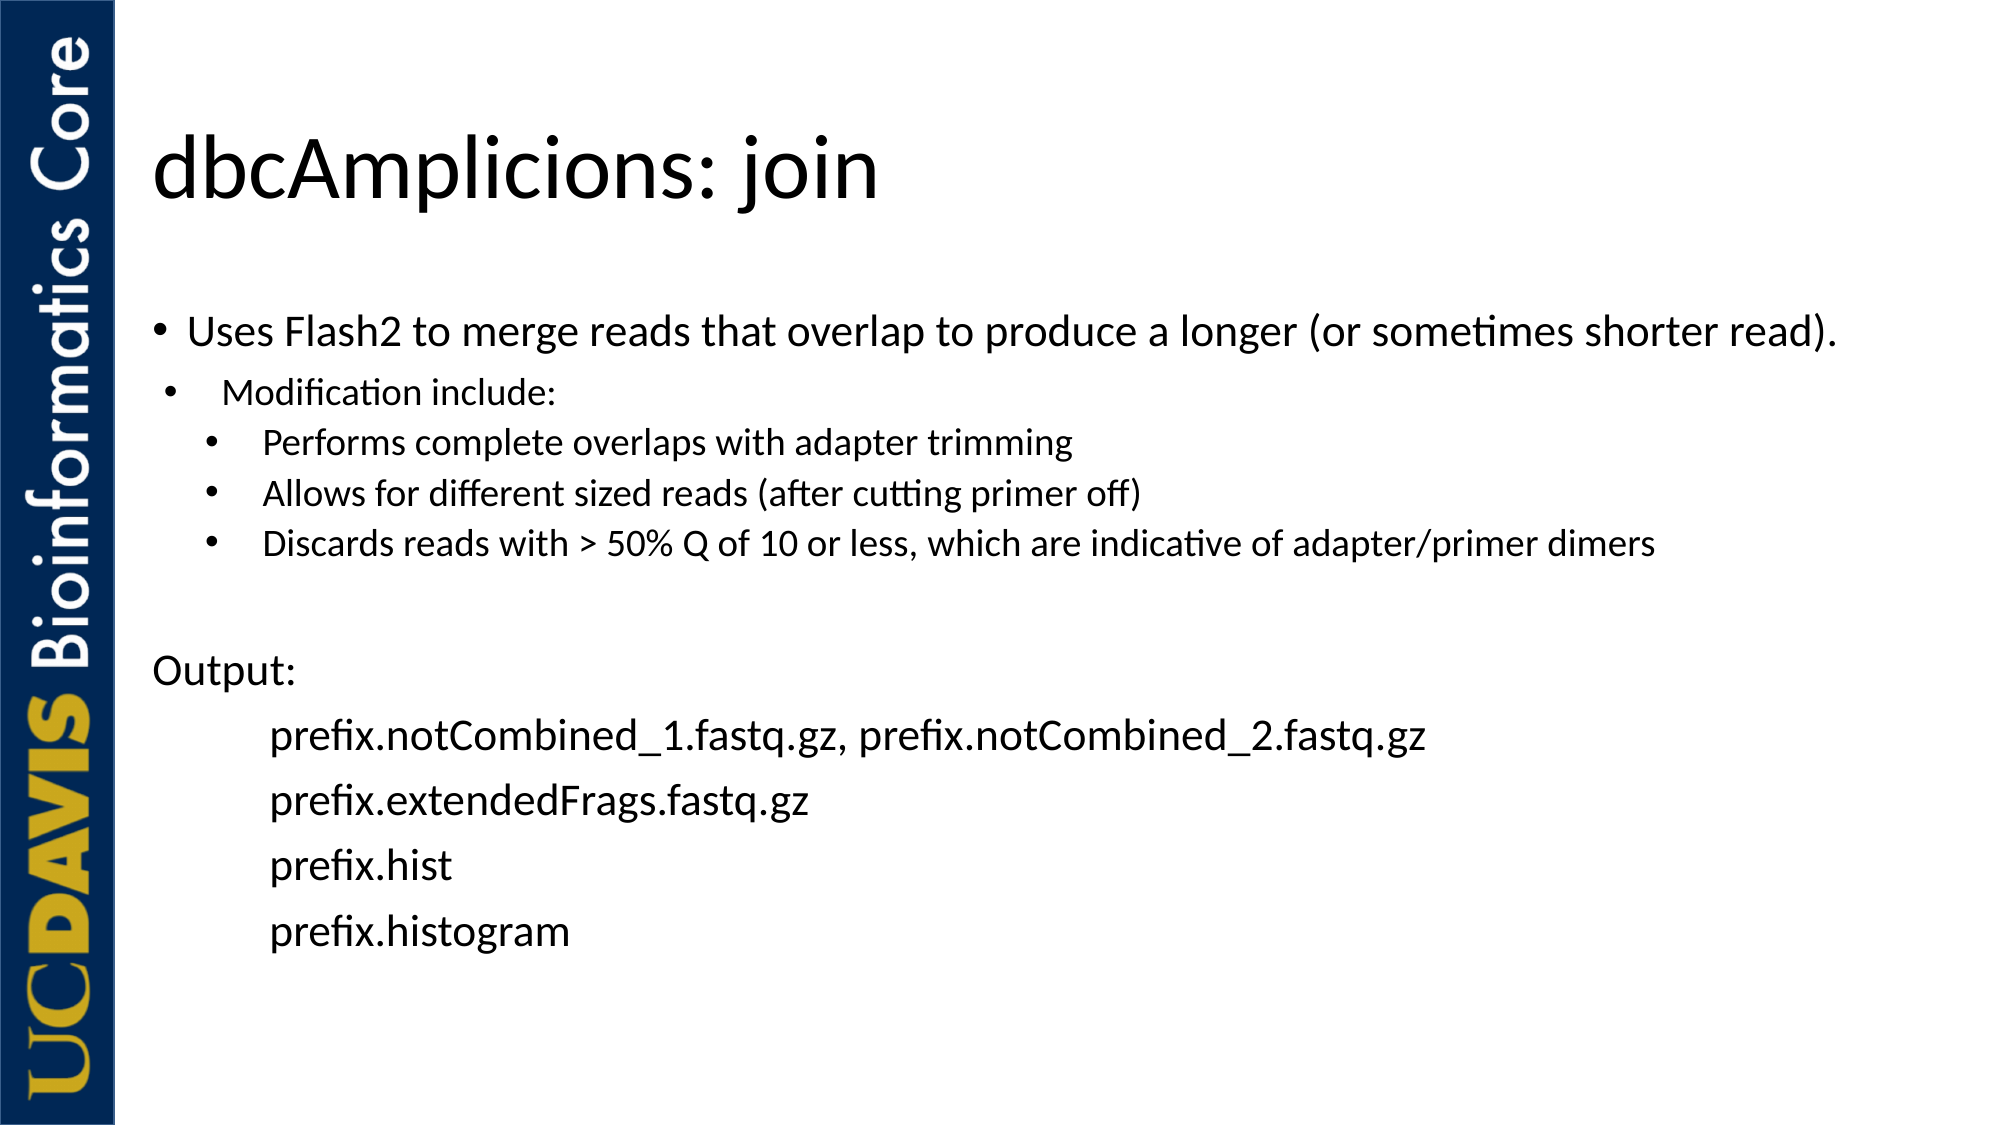

# dbcAmplicions: join
Uses Flash2 to merge reads that overlap to produce a longer (or sometimes shorter read).
Modification include:
Performs complete overlaps with adapter trimming
Allows for different sized reads (after cutting primer off)
Discards reads with > 50% Q of 10 or less, which are indicative of adapter/primer dimers

Output:
	prefix.notCombined_1.fastq.gz, prefix.notCombined_2.fastq.gz
	prefix.extendedFrags.fastq.gz
	prefix.hist
	prefix.histogram